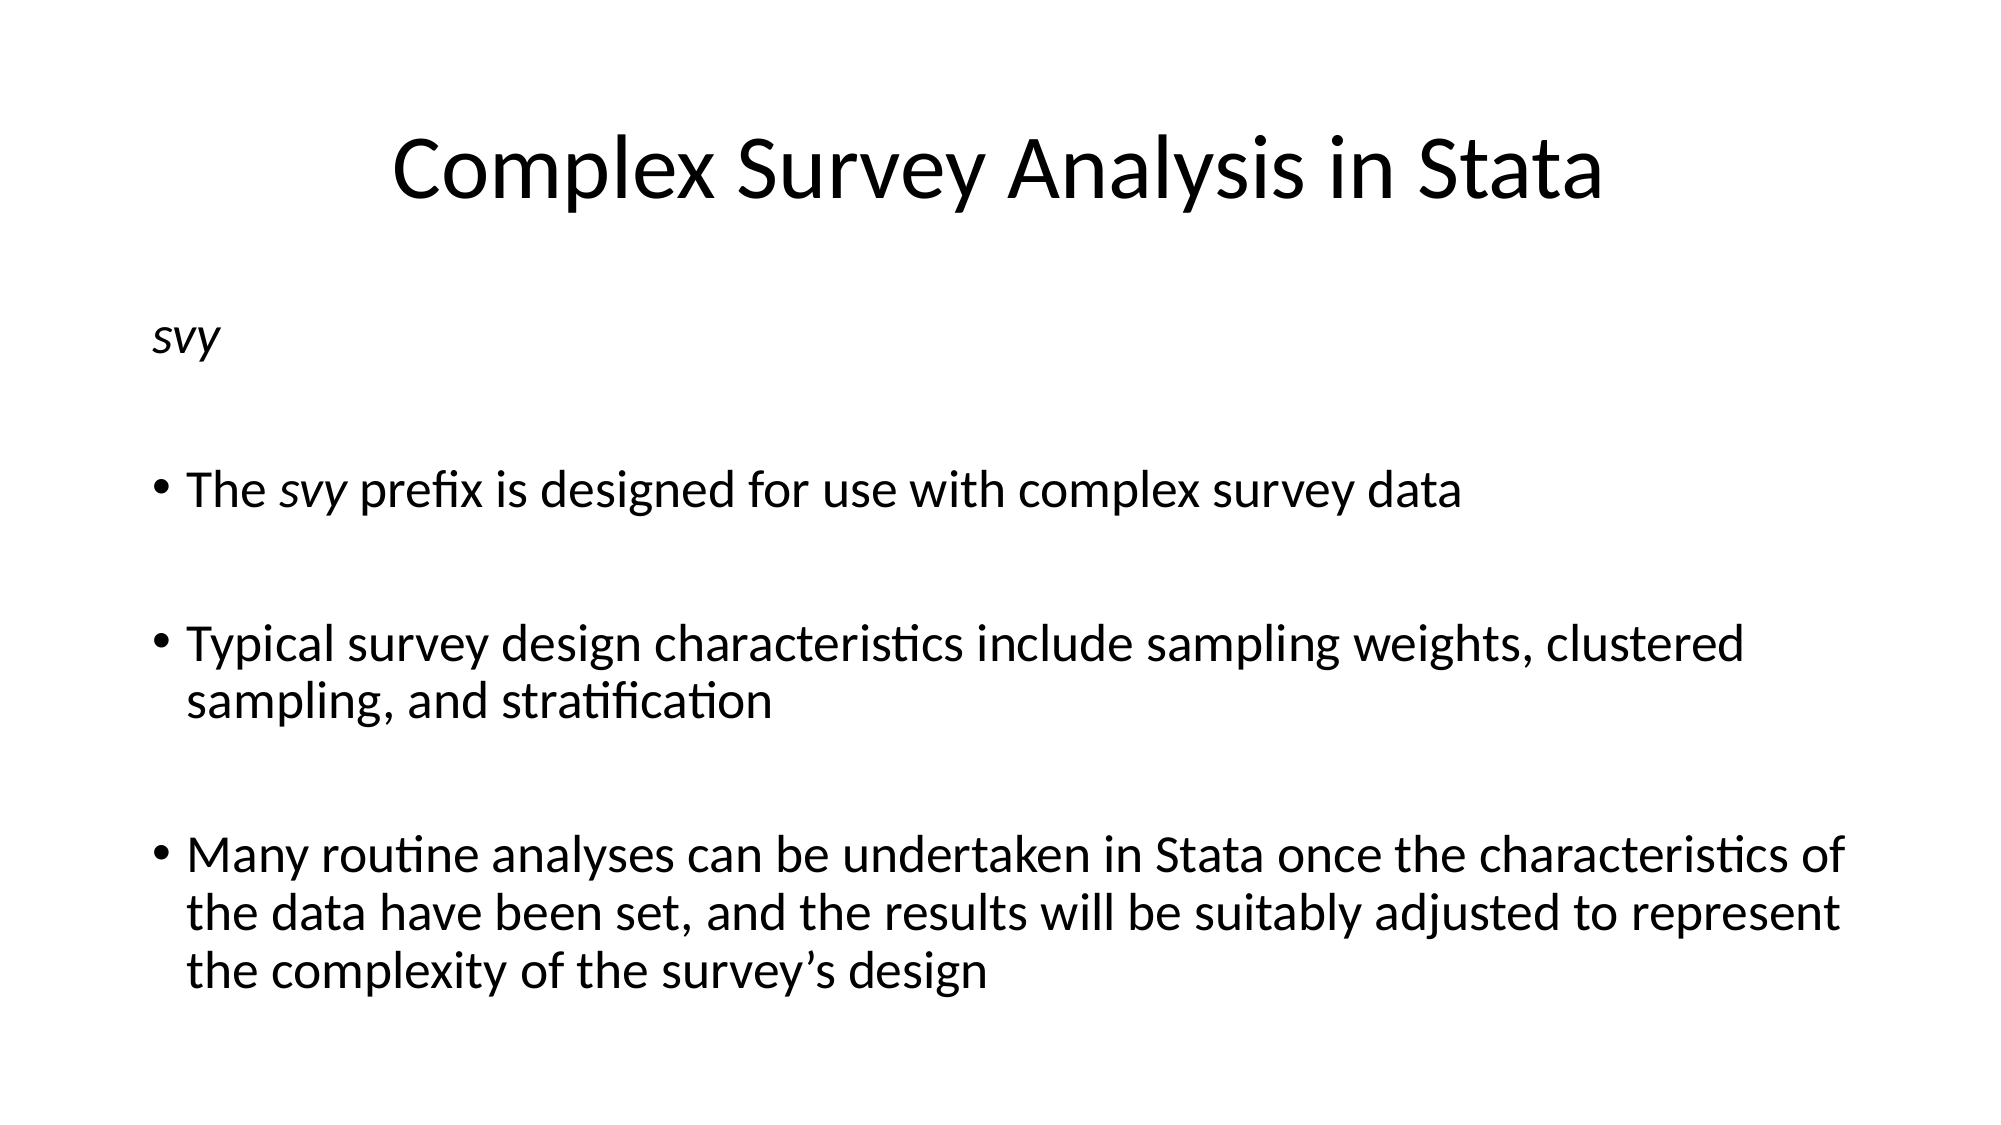

# Complex Survey Analysis in Stata
svy

The svy prefix is designed for use with complex survey data

Typical survey design characteristics include sampling weights, clustered sampling, and stratification

Many routine analyses can be undertaken in Stata once the characteristics of the data have been set, and the results will be suitably adjusted to represent the complexity of the survey’s design